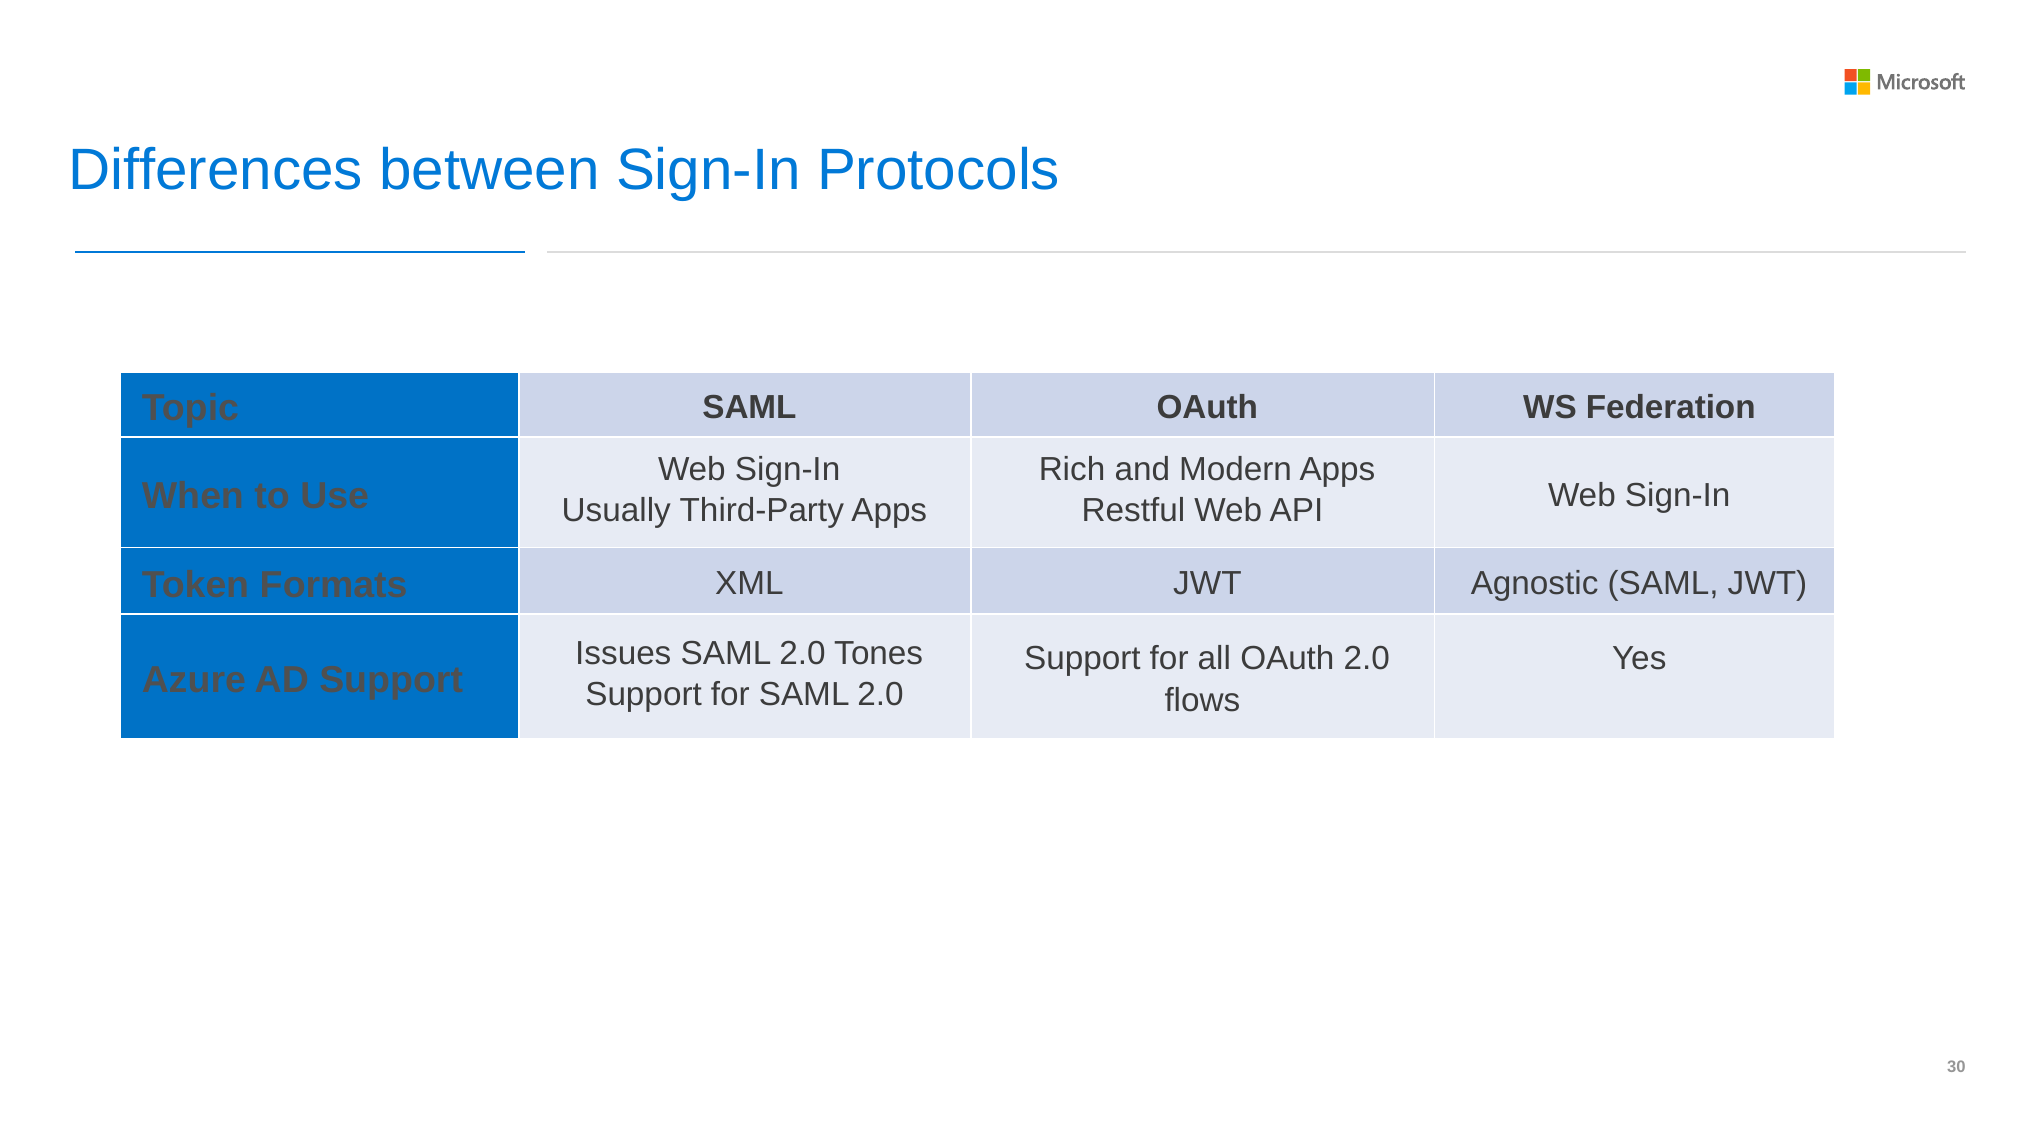

Differences between Sign-In Protocols

|  |  |  |  |
| --- | --- | --- | --- |
| Topic | SAML | OAuth | WS Federation |
| When to Use | Web Sign-In Usually Third-Party Apps | Rich and Modern Apps Restful Web API | Web Sign-In |
| Token Formats | XML | JWT | Agnostic (SAML, JWT) |
| Azure AD Support | Issues SAML 2.0 Tones Support for SAML 2.0 | Support for all OAuth 2.0 flows | Yes |
30